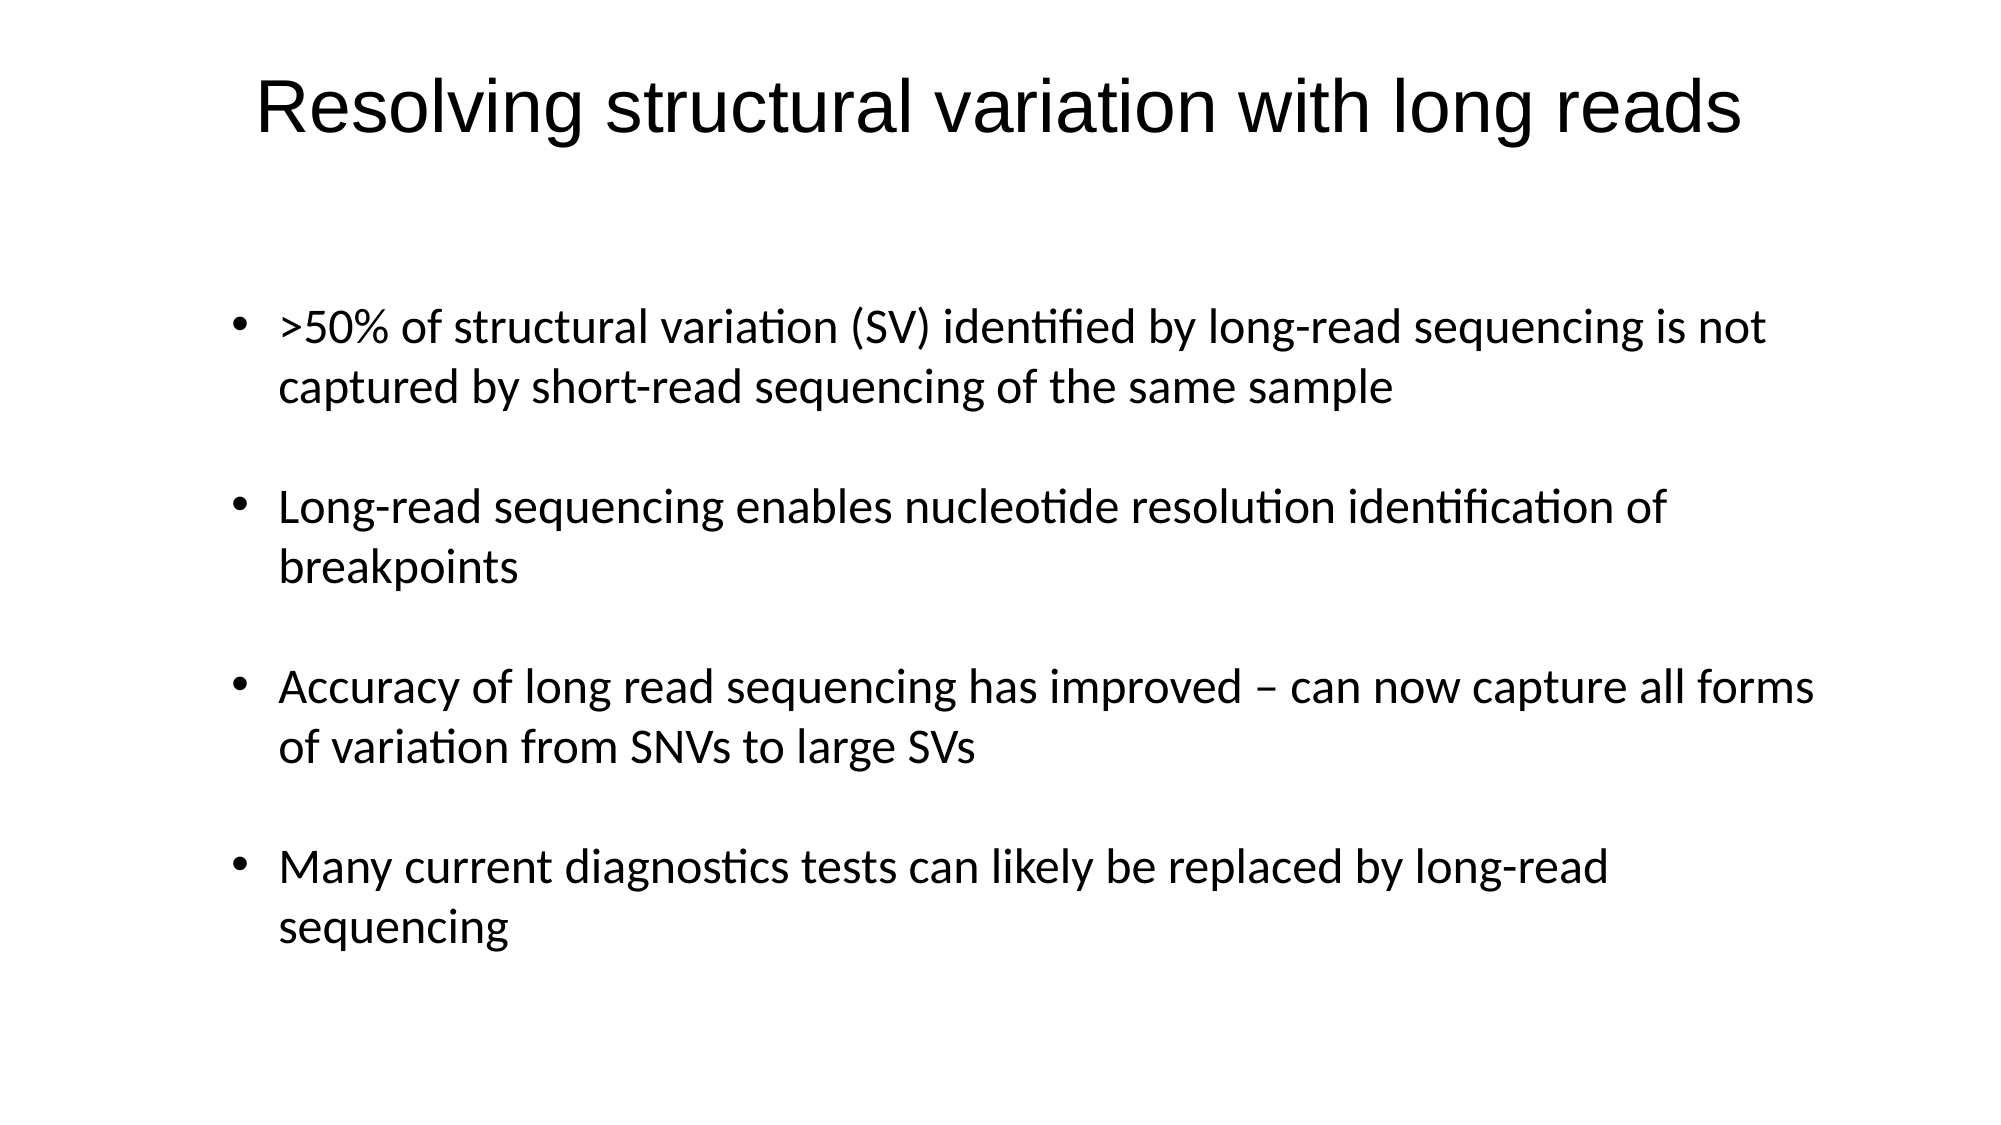

# Resolving structural variation with long reads
>50% of structural variation (SV) identified by long-read sequencing is not captured by short-read sequencing of the same sample

Long-read sequencing enables nucleotide resolution identification of breakpoints

Accuracy of long read sequencing has improved – can now capture all forms of variation from SNVs to large SVs

Many current diagnostics tests can likely be replaced by long-read sequencing